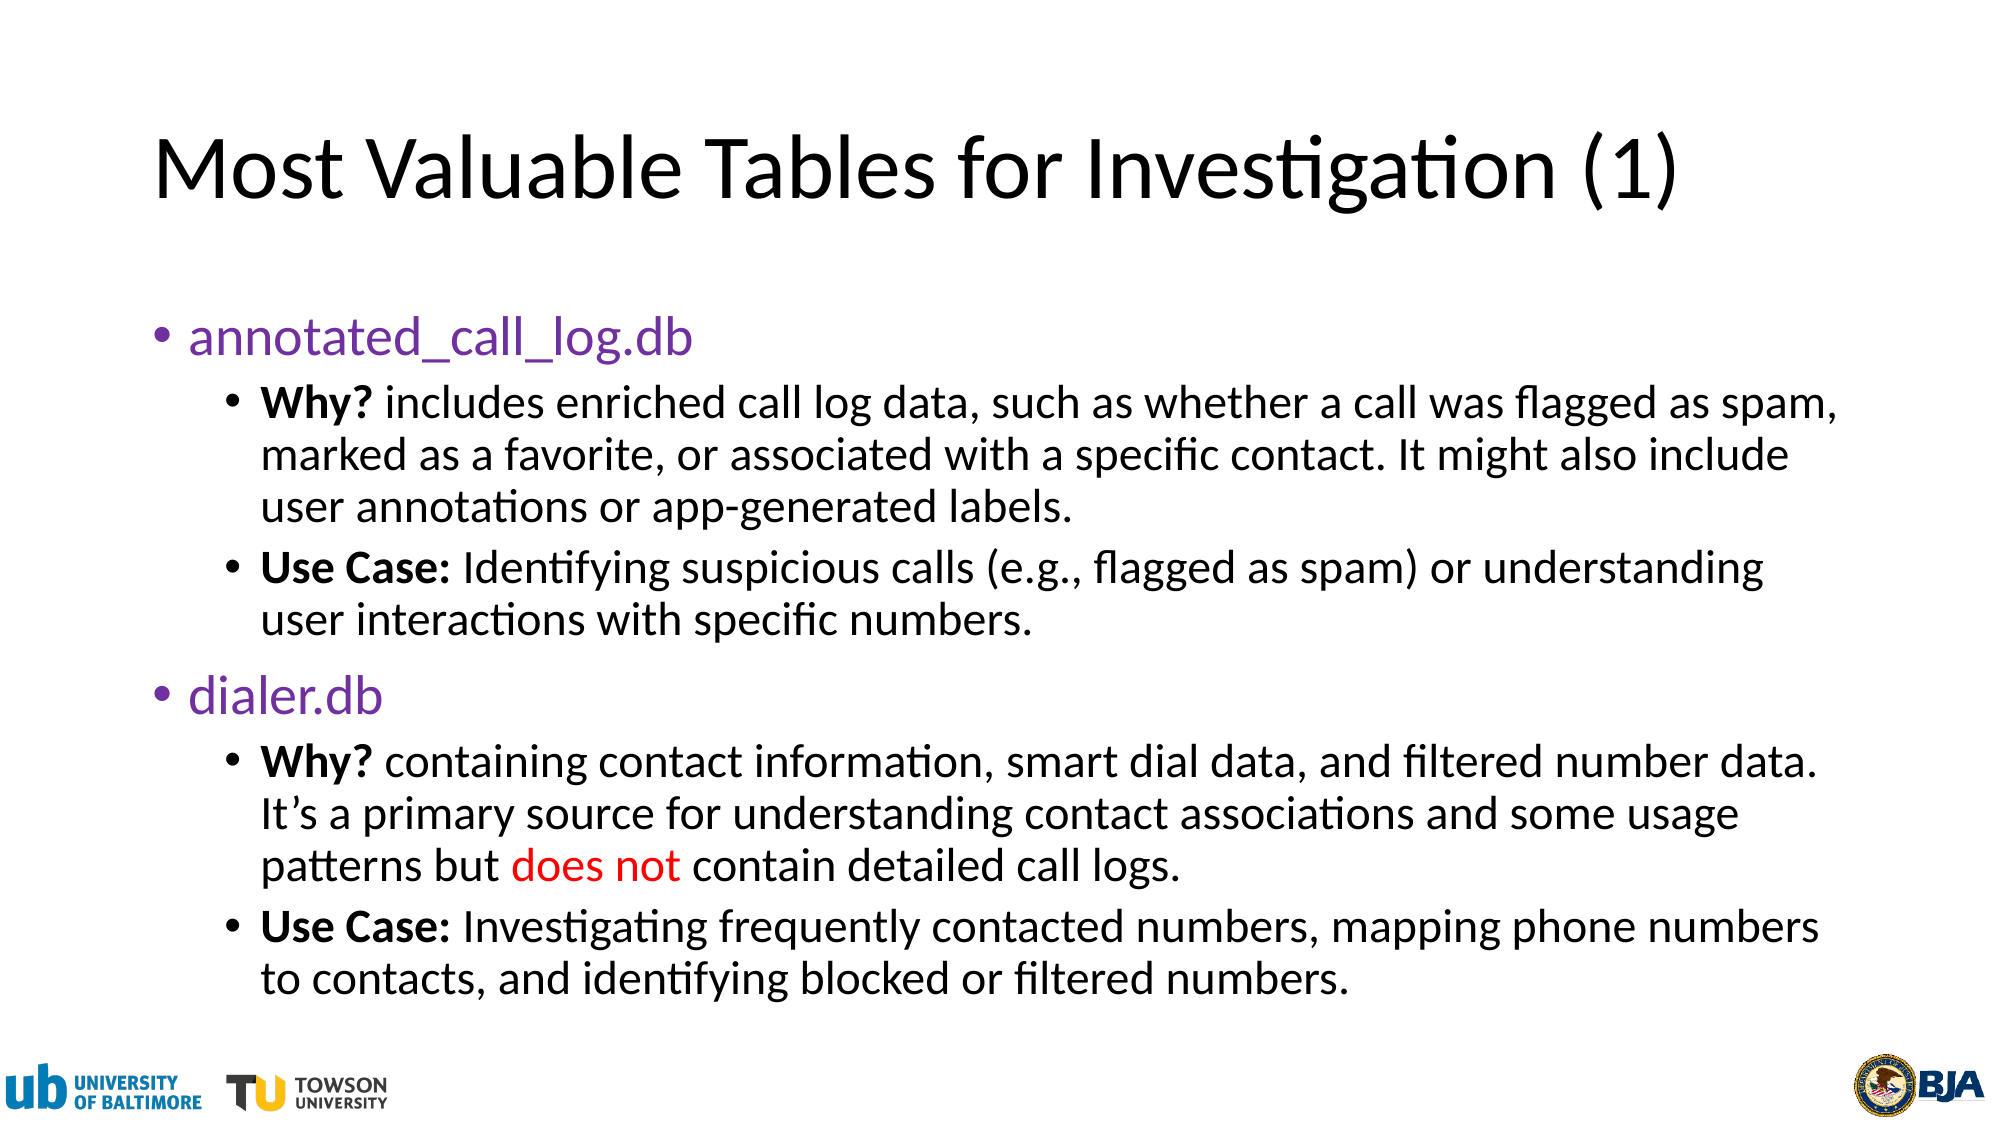

# Most Valuable Tables for Investigation (1)
annotated_call_log.db
Why? includes enriched call log data, such as whether a call was flagged as spam, marked as a favorite, or associated with a specific contact. It might also include user annotations or app-generated labels.
Use Case: Identifying suspicious calls (e.g., flagged as spam) or understanding user interactions with specific numbers.
dialer.db
Why? containing contact information, smart dial data, and filtered number data. It’s a primary source for understanding contact associations and some usage patterns but does not contain detailed call logs.
Use Case: Investigating frequently contacted numbers, mapping phone numbers to contacts, and identifying blocked or filtered numbers.